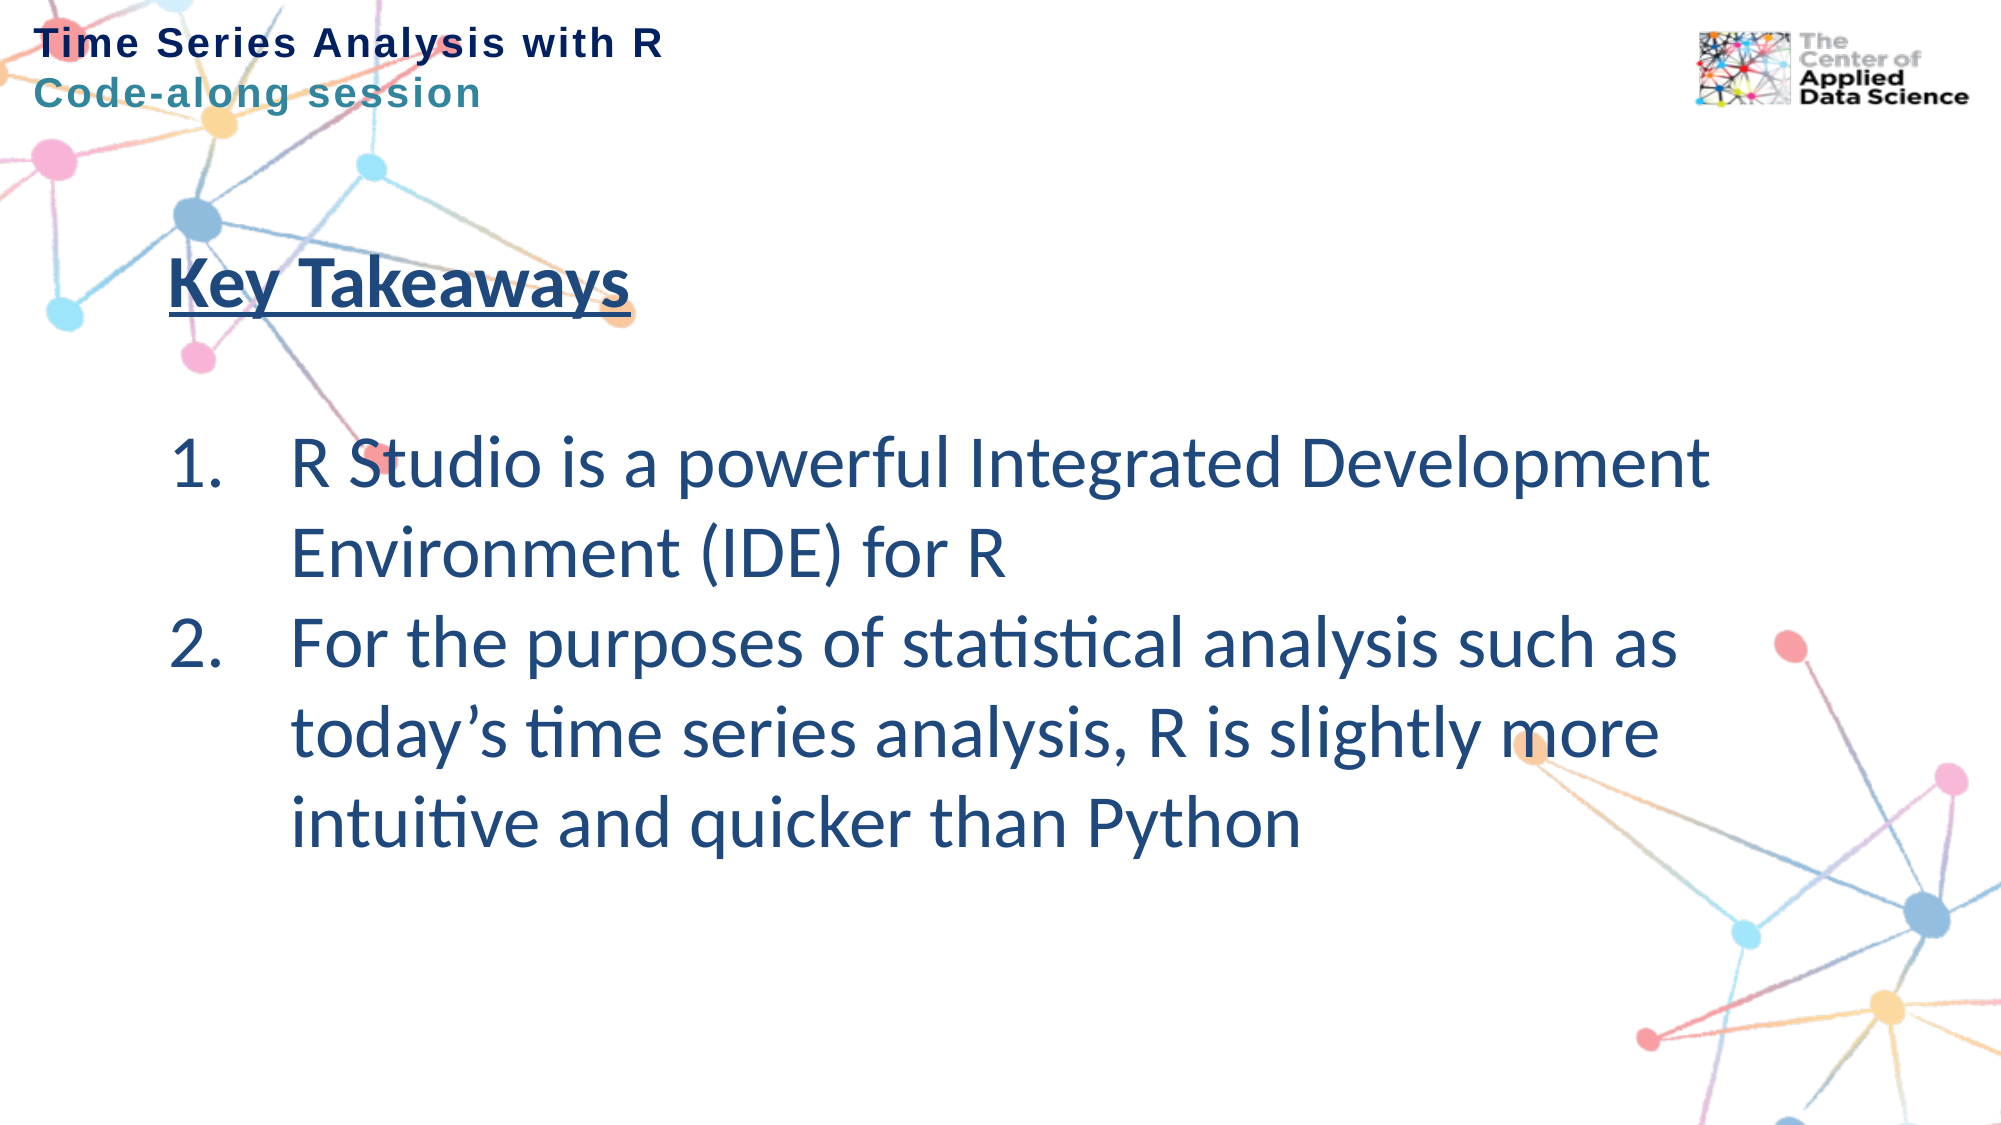

Time Series Analysis with R
Code-along session
Key Takeaways

R Studio is a powerful Integrated Development Environment (IDE) for R
For the purposes of statistical analysis such as today’s time series analysis, R is slightly more intuitive and quicker than Python